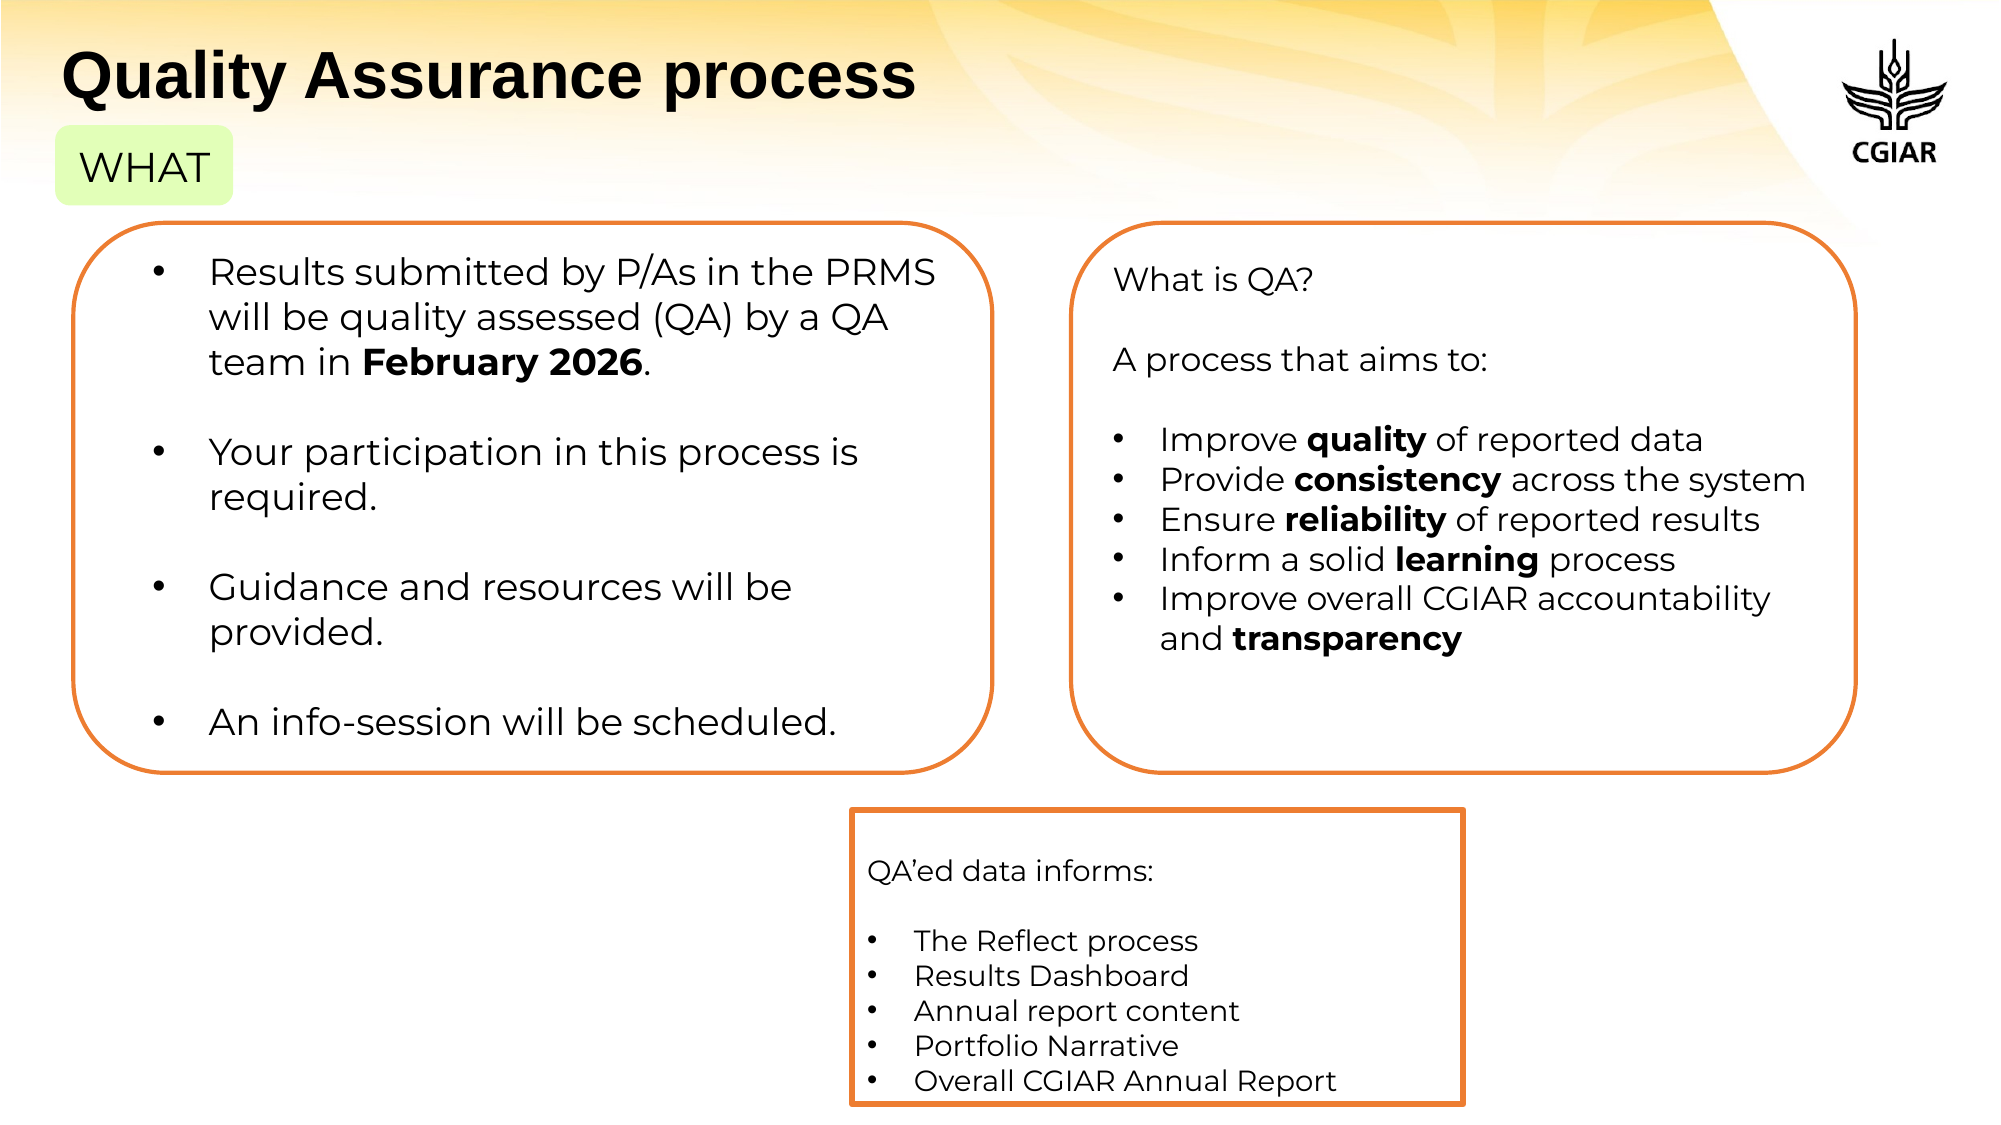

# Quality Assurance process
WHAT

What is QA?

A process that aims to:

Improve quality of reported data
Provide consistency across the system
Ensure reliability of reported results
Inform a solid learning process
Improve overall CGIAR accountability and transparency

Results submitted by P/As in the PRMS will be quality assessed (QA) by a QA team in February 2026.

Your participation in this process is required.

Guidance and resources will be provided.

An info-session will be scheduled.

QA’ed data informs:

The Reflect process
Results Dashboard
Annual report content
Portfolio Narrative
Overall CGIAR Annual Report